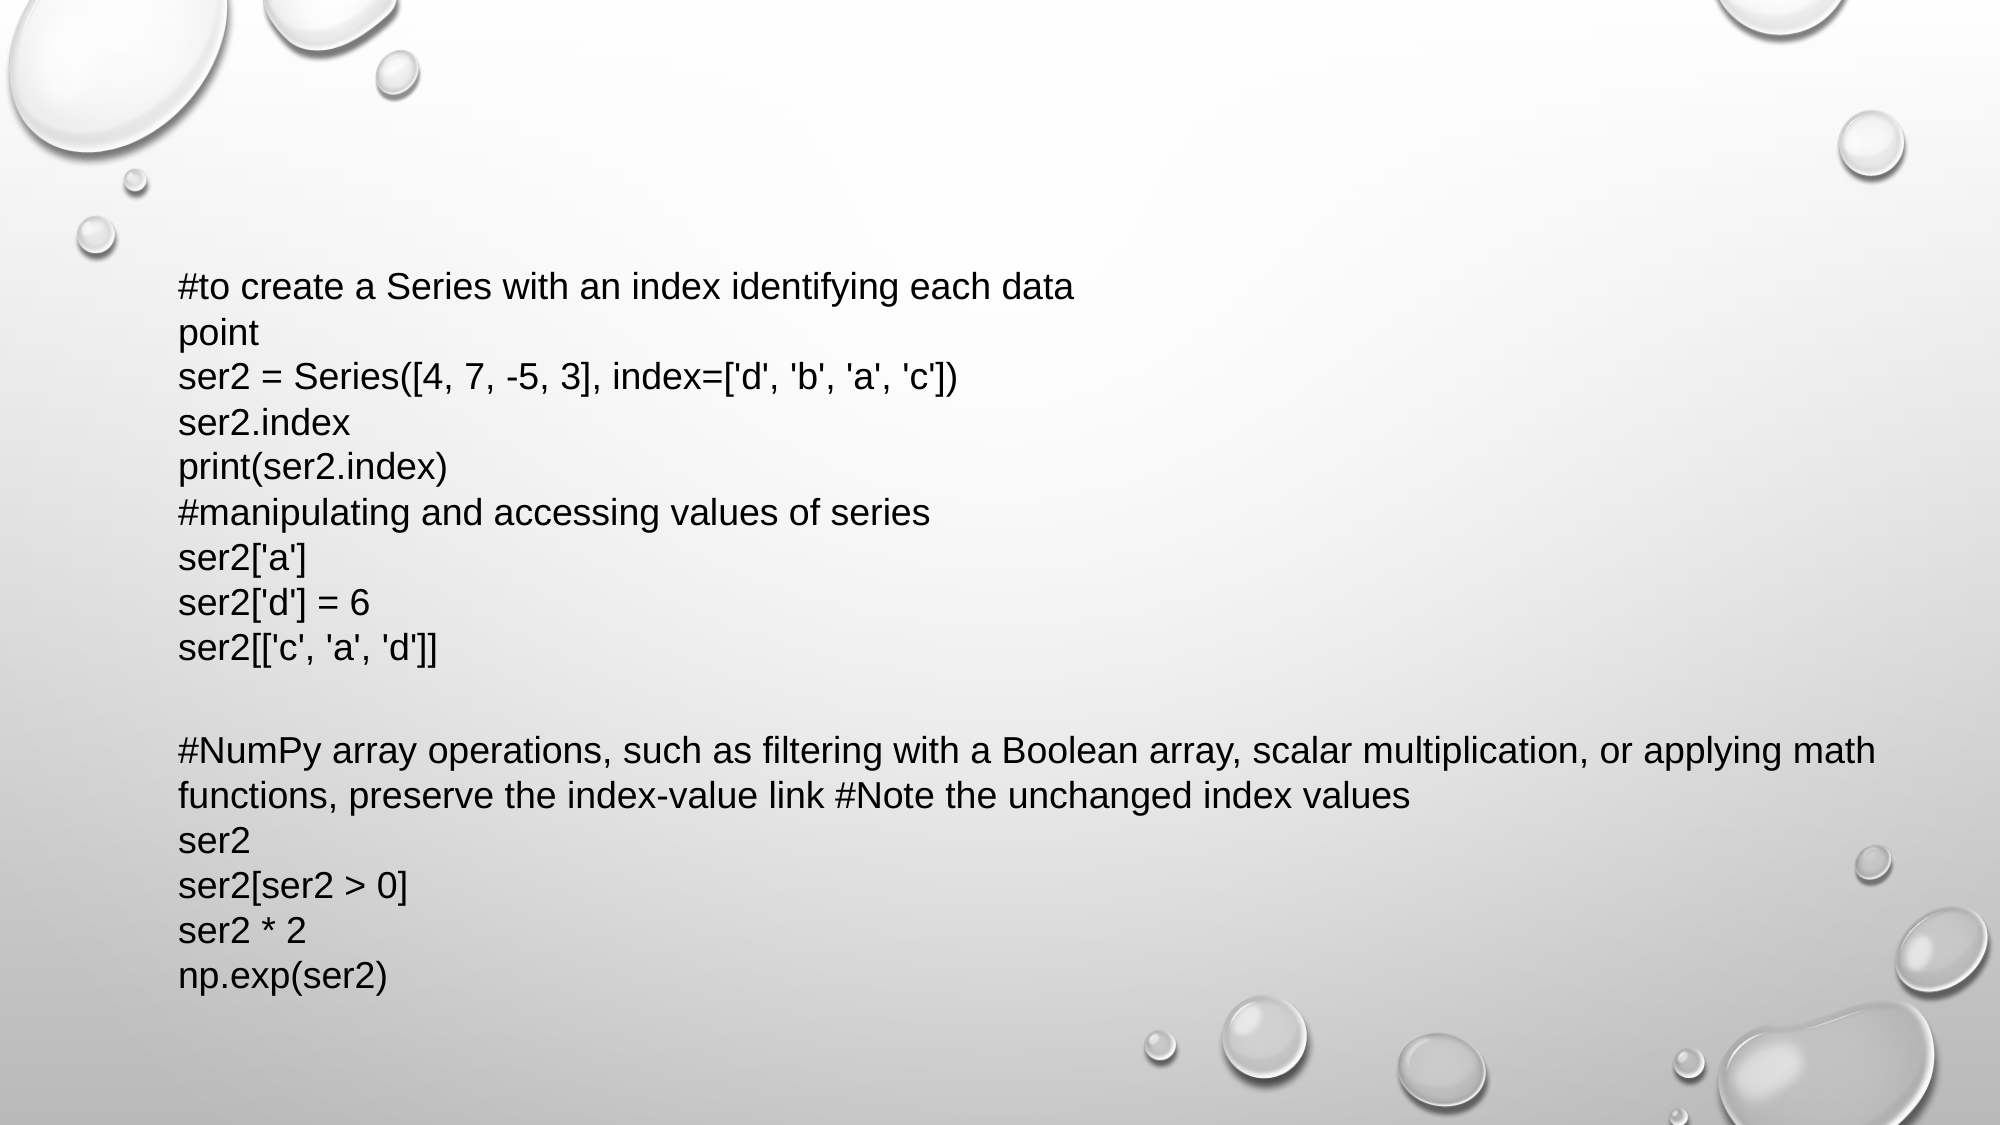

#to create a Series with an index identifying each data point
ser2 = Series([4, 7, -5, 3], index=['d', 'b', 'a', 'c'])
ser2.index
print(ser2.index)
#manipulating and accessing values of series
ser2['a']
ser2['d'] = 6
ser2[['c', 'a', 'd']]
#NumPy array operations, such as filtering with a Boolean array, scalar multiplication, or applying math functions, preserve the index-value link #Note the unchanged index values
ser2
ser2[ser2 > 0]
ser2 * 2
np.exp(ser2)